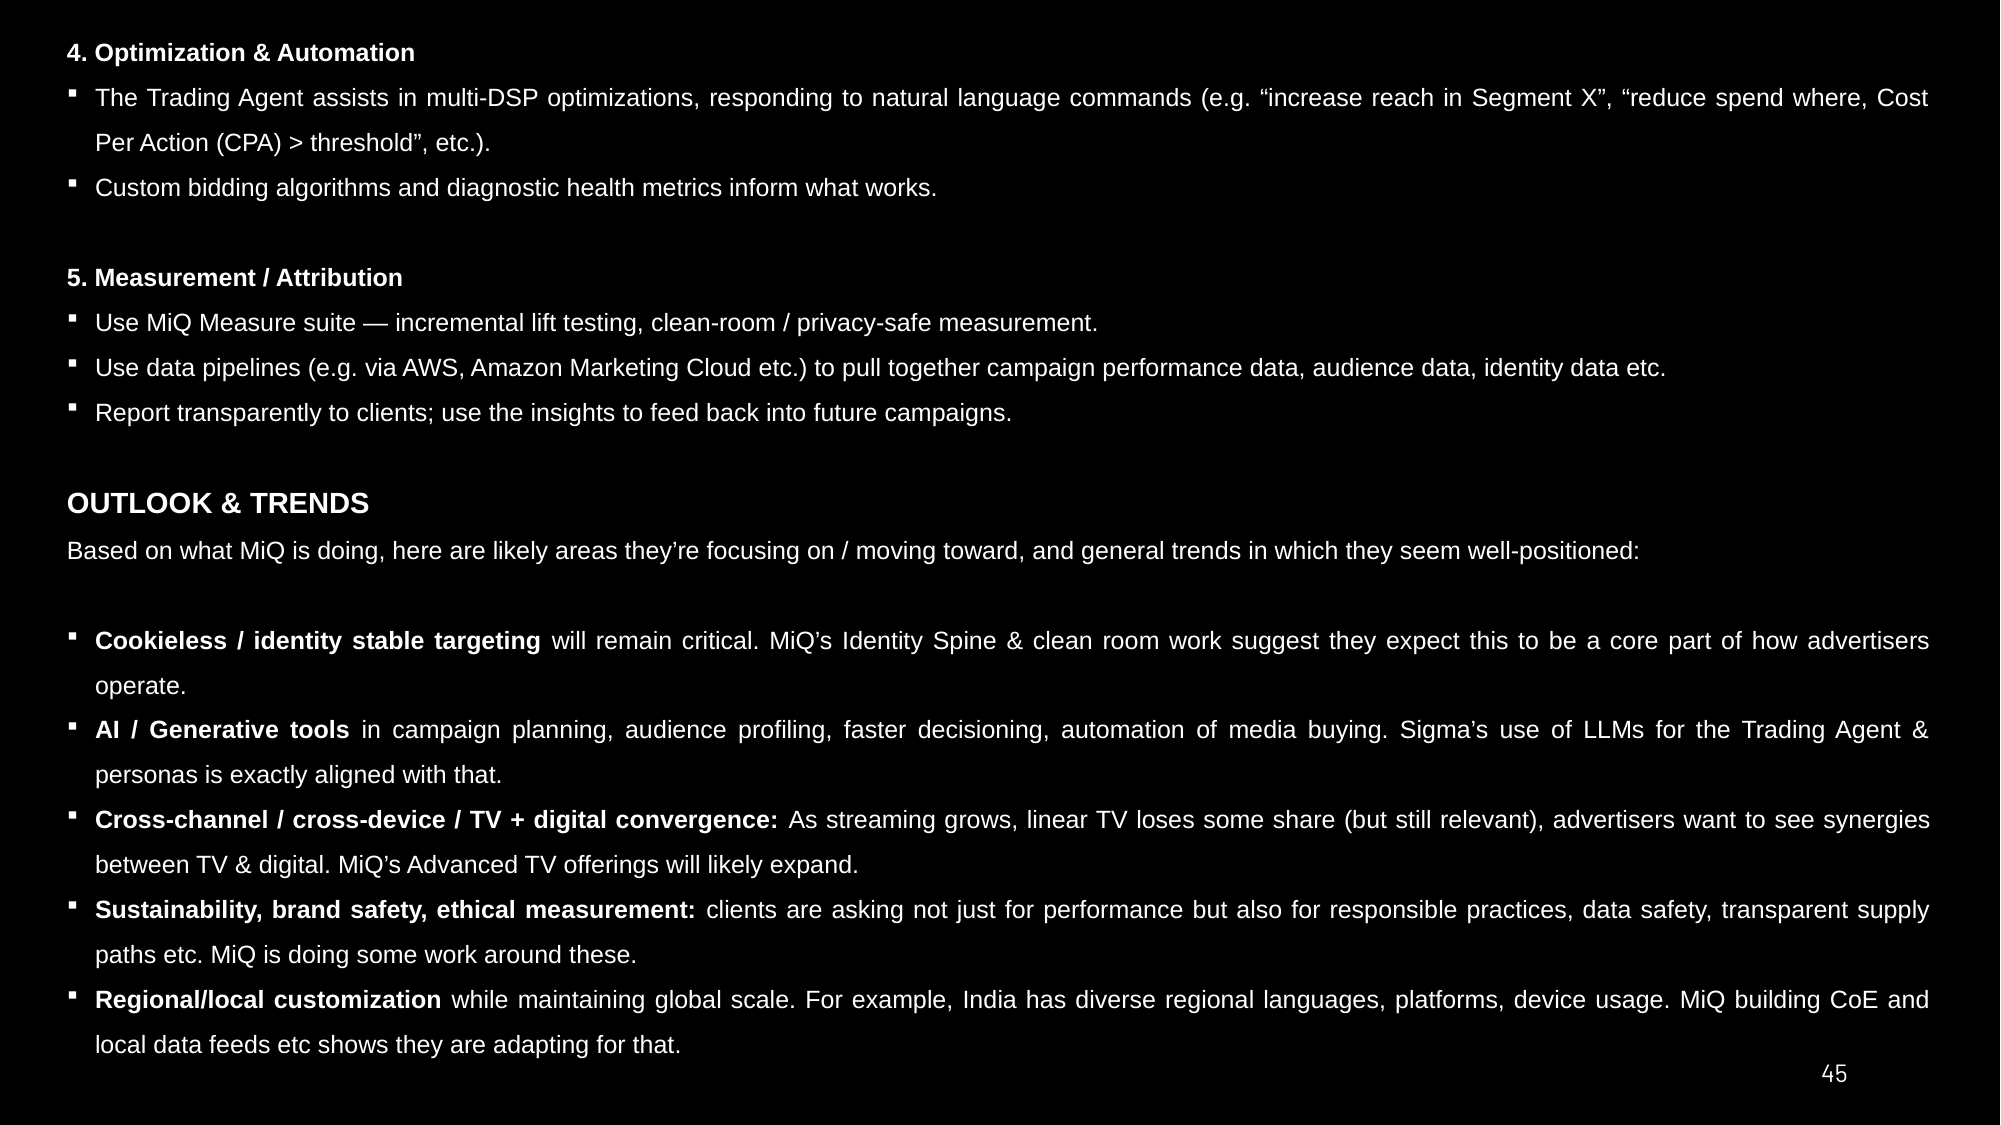

4. Optimization & Automation
The Trading Agent assists in multi-DSP optimizations, responding to natural language commands (e.g. “increase reach in Segment X”, “reduce spend where, Cost Per Action (CPA) > threshold”, etc.).
Custom bidding algorithms and diagnostic health metrics inform what works.

5. Measurement / Attribution
Use MiQ Measure suite — incremental lift testing, clean-room / privacy-safe measurement.
Use data pipelines (e.g. via AWS, Amazon Marketing Cloud etc.) to pull together campaign performance data, audience data, identity data etc.
Report transparently to clients; use the insights to feed back into future campaigns.

OUTLOOK & TRENDS
Based on what MiQ is doing, here are likely areas they’re focusing on / moving toward, and general trends in which they seem well-positioned:

Cookieless / identity stable targeting will remain critical. MiQ’s Identity Spine & clean room work suggest they expect this to be a core part of how advertisers operate.
AI / Generative tools in campaign planning, audience profiling, faster decisioning, automation of media buying. Sigma’s use of LLMs for the Trading Agent & personas is exactly aligned with that.
Cross-channel / cross-device / TV + digital convergence: As streaming grows, linear TV loses some share (but still relevant), advertisers want to see synergies between TV & digital. MiQ’s Advanced TV offerings will likely expand.
Sustainability, brand safety, ethical measurement: clients are asking not just for performance but also for responsible practices, data safety, transparent supply paths etc. MiQ is doing some work around these.
Regional/local customization while maintaining global scale. For example, India has diverse regional languages, platforms, device usage. MiQ building CoE and local data feeds etc shows they are adapting for that.
45